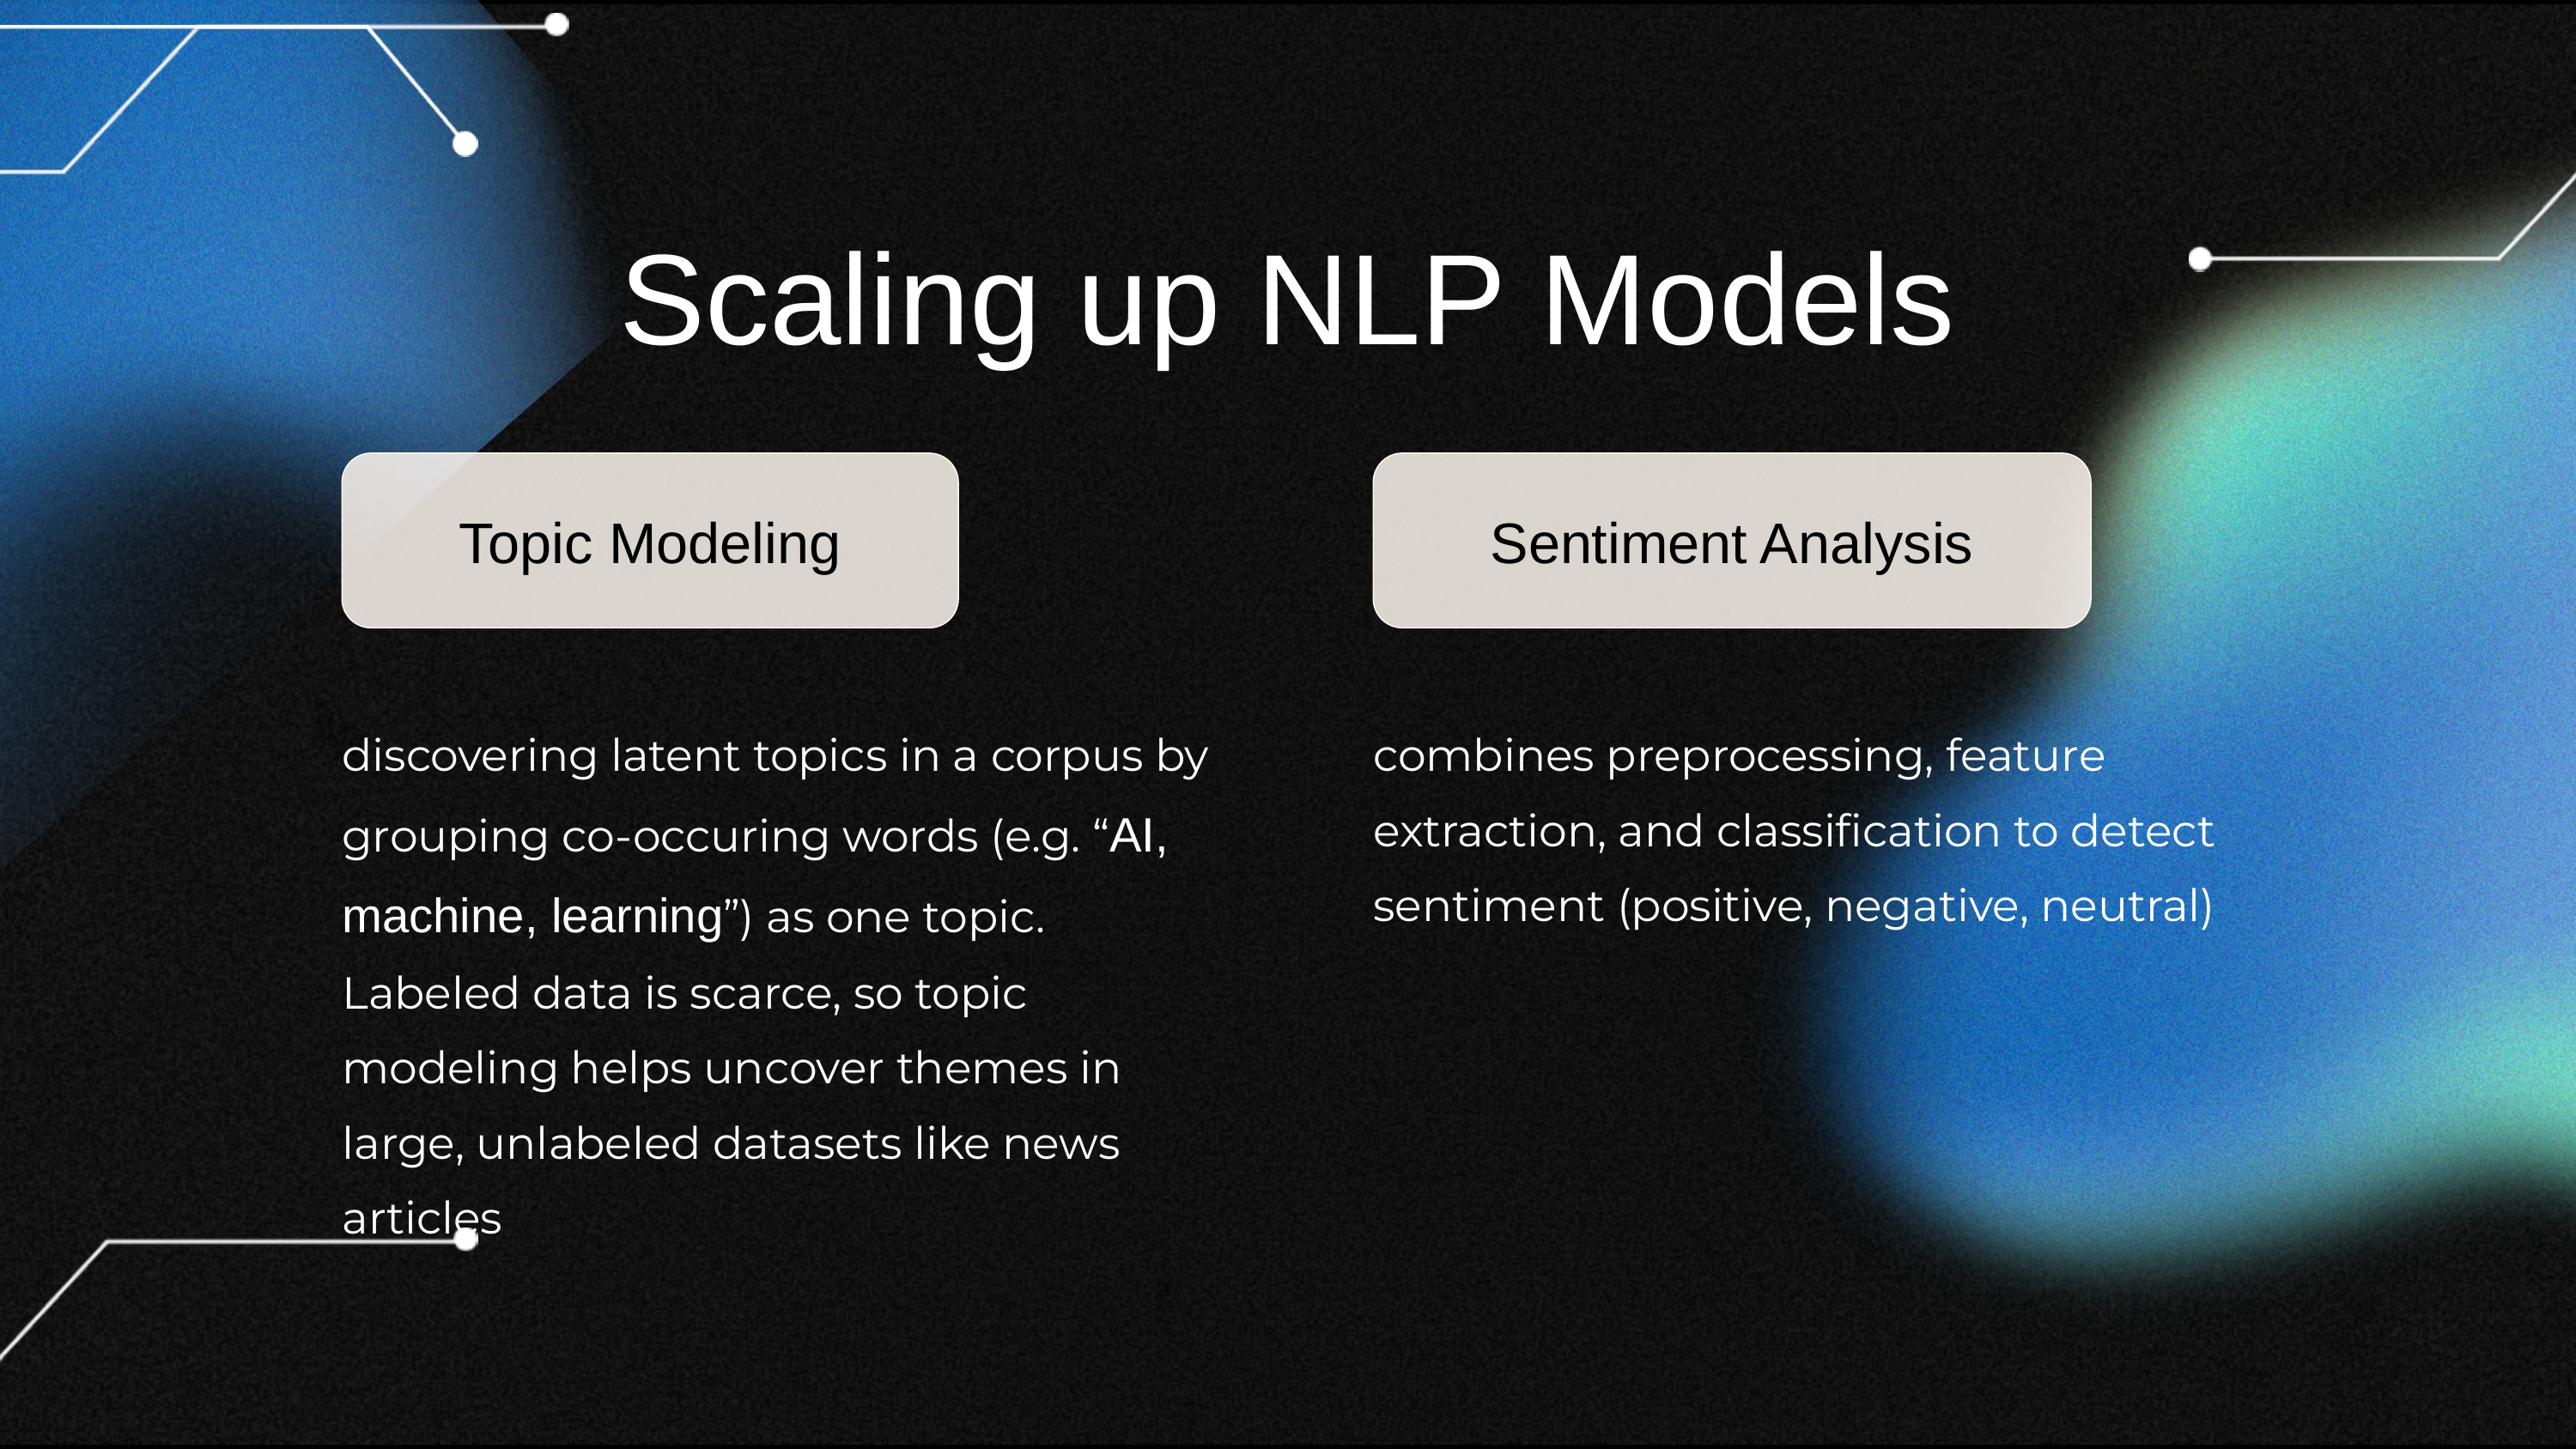

Scaling up NLP Models
Topic Modeling
Sentiment Analysis
discovering latent topics in a corpus by grouping co-occuring words (e.g. “AI, machine, learning”) as one topic. Labeled data is scarce, so topic modeling helps uncover themes in large, unlabeled datasets like news articles
combines preprocessing, feature extraction, and classification to detect sentiment (positive, negative, neutral)